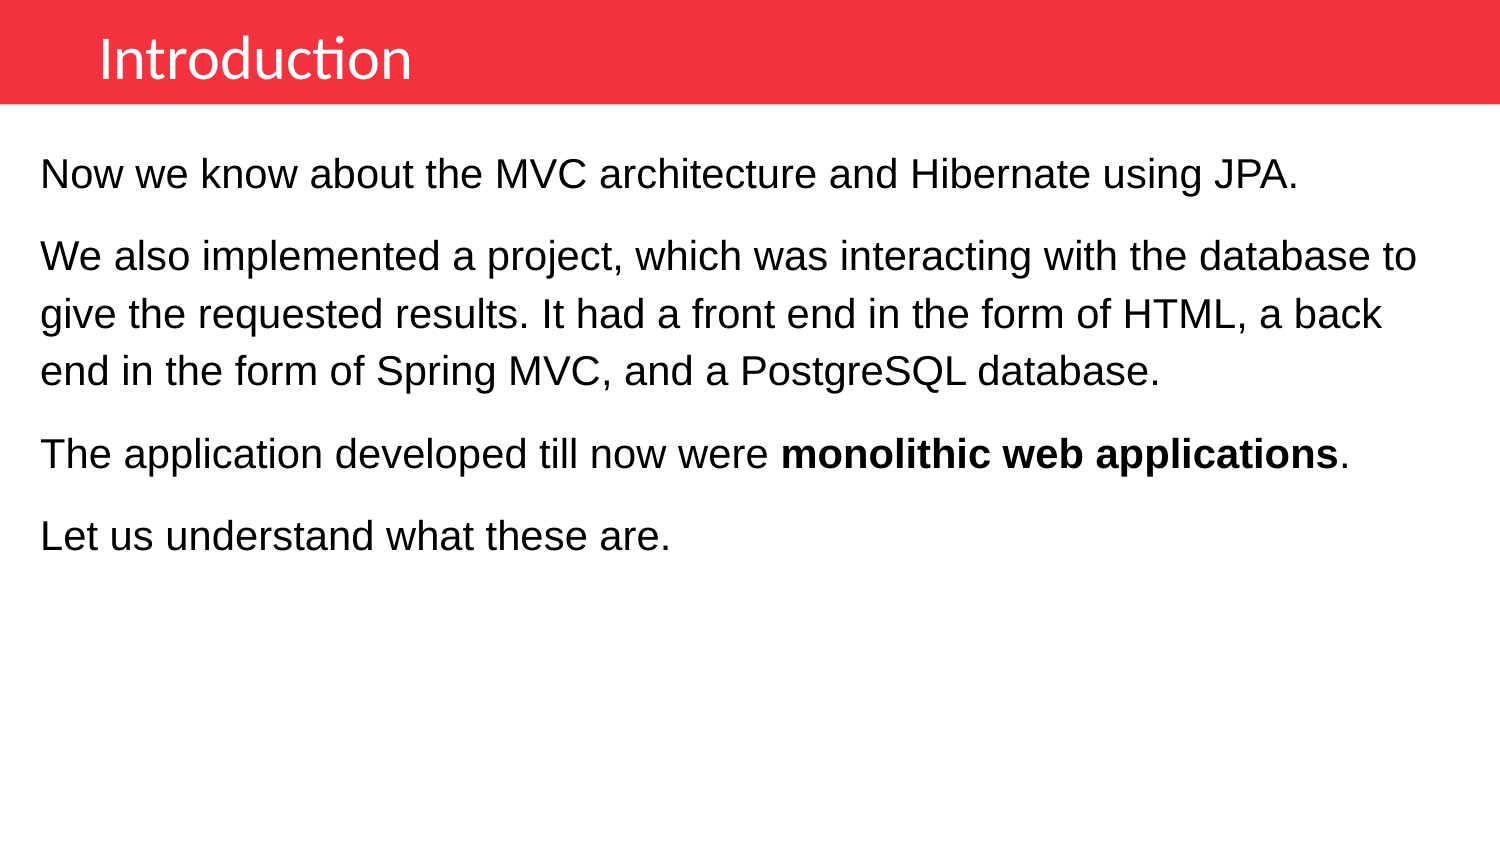

Introduction

Now we know about the MVC architecture and Hibernate using JPA.
We also implemented a project, which was interacting with the database to give the requested results. It had a front end in the form of HTML, a back end in the form of Spring MVC, and a PostgreSQL database.
The application developed till now were monolithic web applications.
Let us understand what these are.